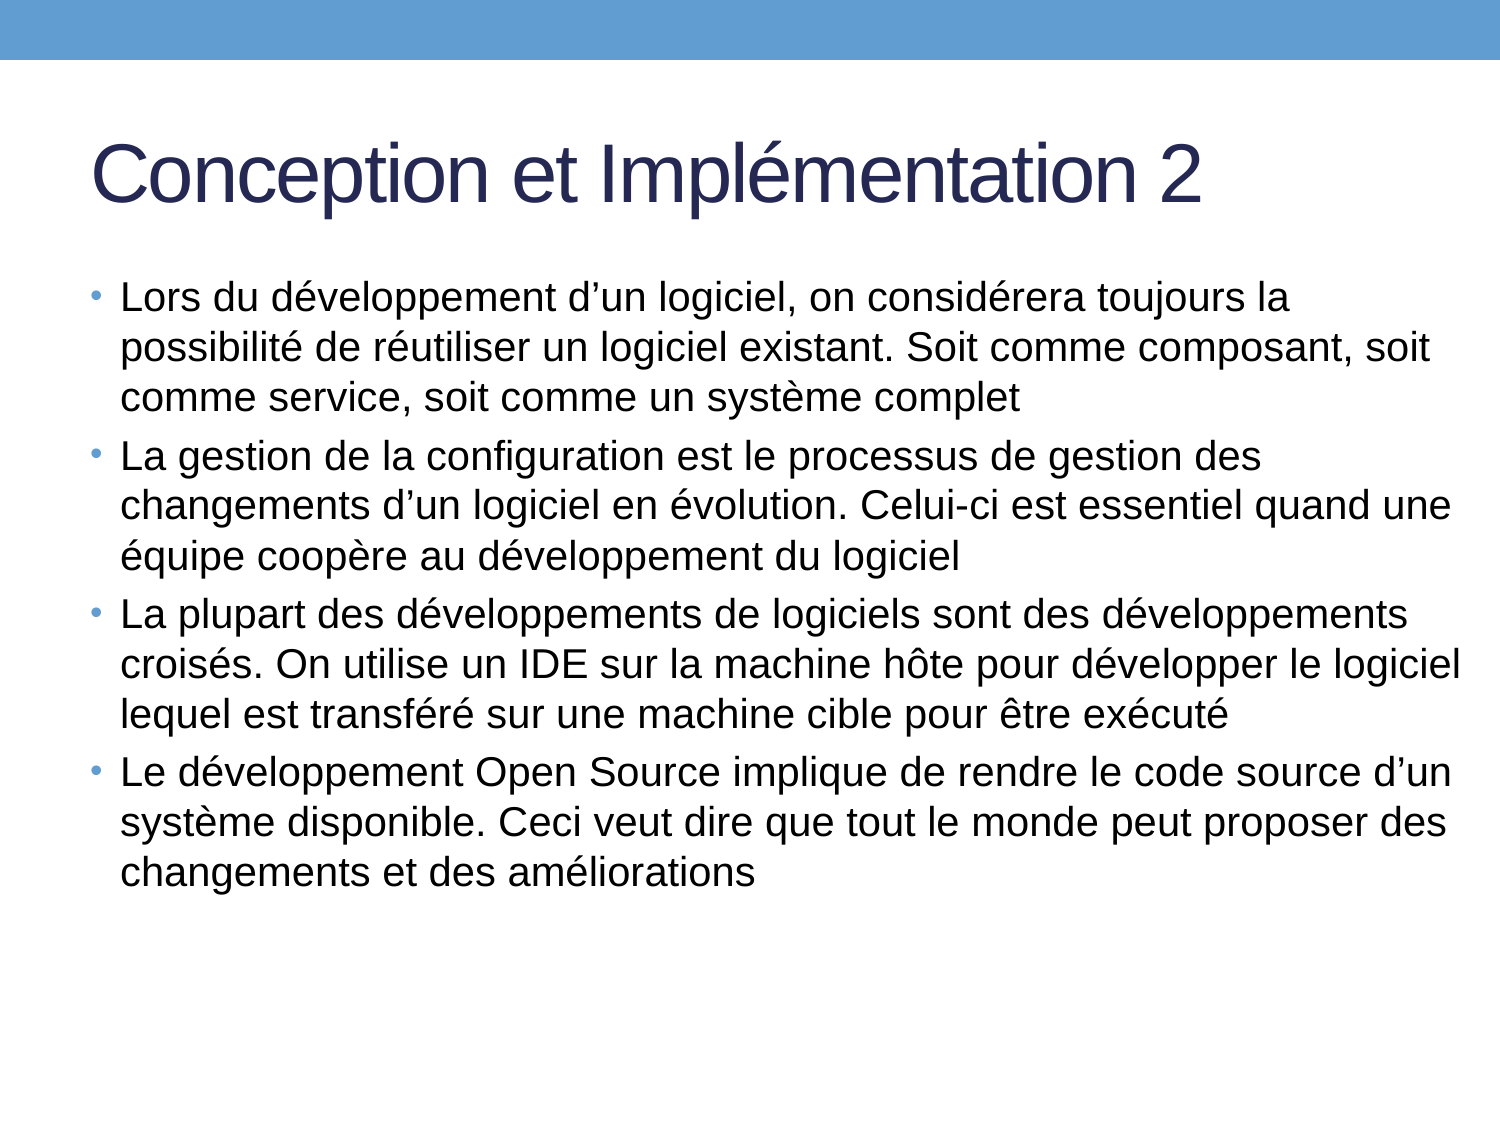

# Conception et Implémentation 2
Lors du développement d’un logiciel, on considérera toujours la possibilité de réutiliser un logiciel existant. Soit comme composant, soit comme service, soit comme un système complet
La gestion de la configuration est le processus de gestion des changements d’un logiciel en évolution. Celui-ci est essentiel quand une équipe coopère au développement du logiciel
La plupart des développements de logiciels sont des développements croisés. On utilise un IDE sur la machine hôte pour développer le logiciel lequel est transféré sur une machine cible pour être exécuté
Le développement Open Source implique de rendre le code source d’un système disponible. Ceci veut dire que tout le monde peut proposer des changements et des améliorations